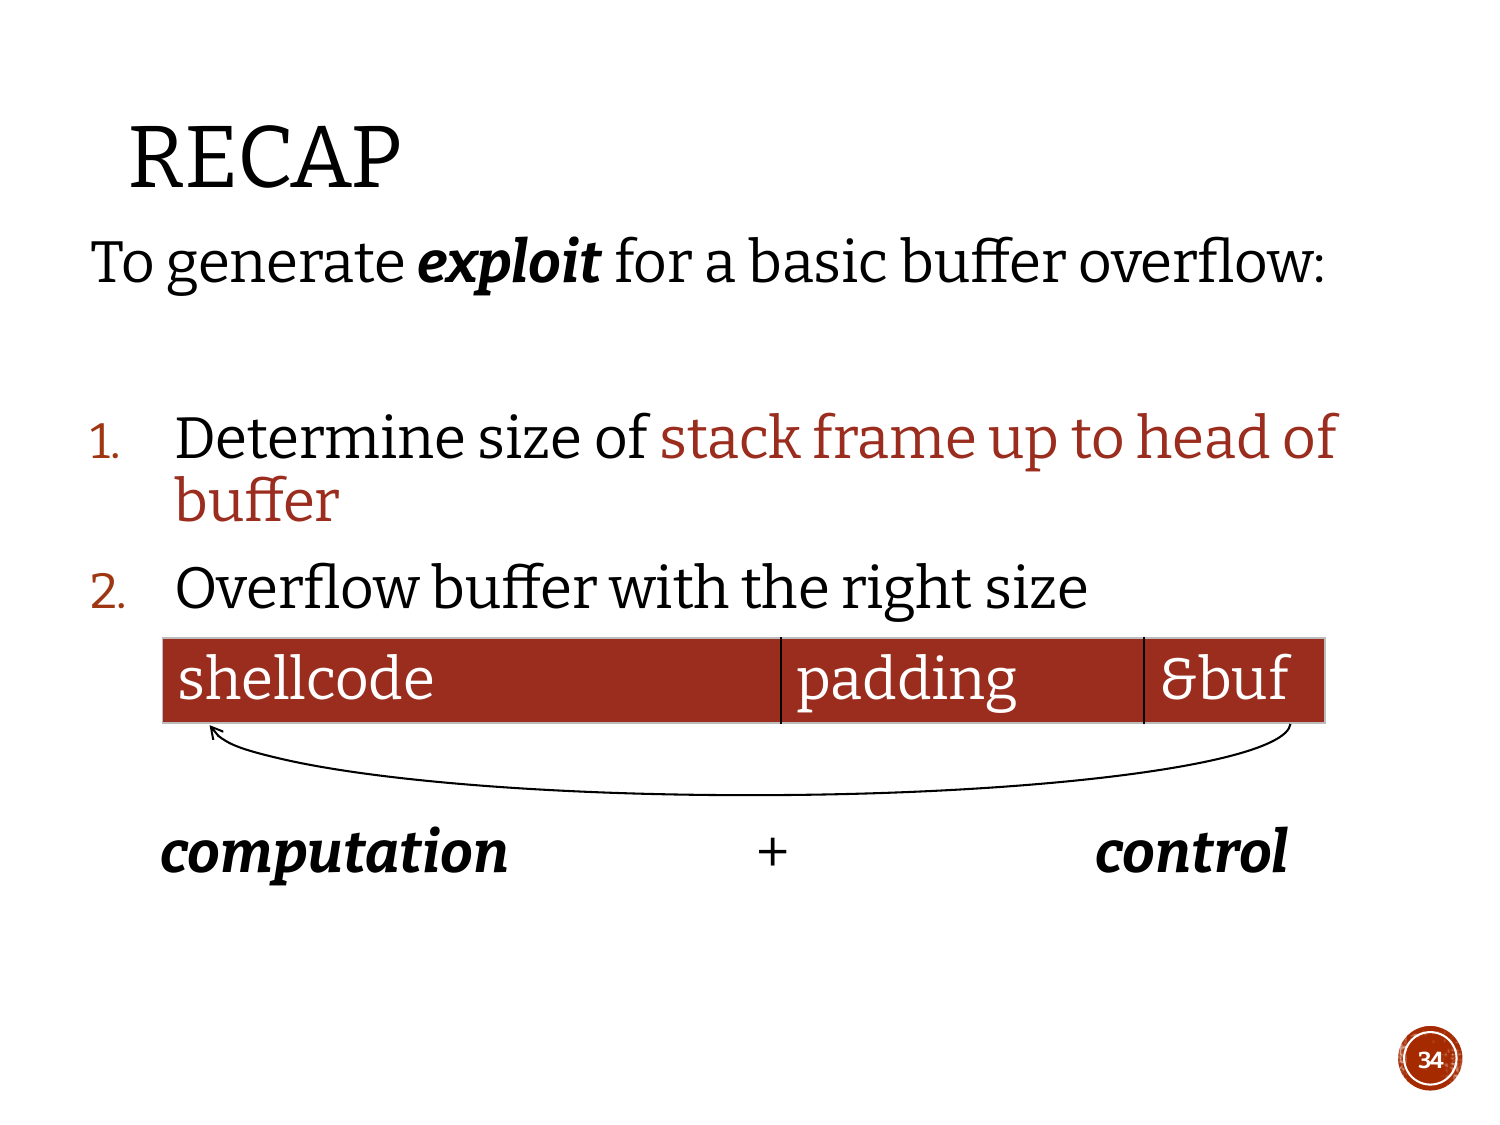

# Recap
To generate exploit for a basic buffer overflow:

Determine size of stack frame up to head of buffer
Overflow buffer with the right size

      computation                     +                          control
| shellcode | padding | &buf |
| --- | --- | --- |

34